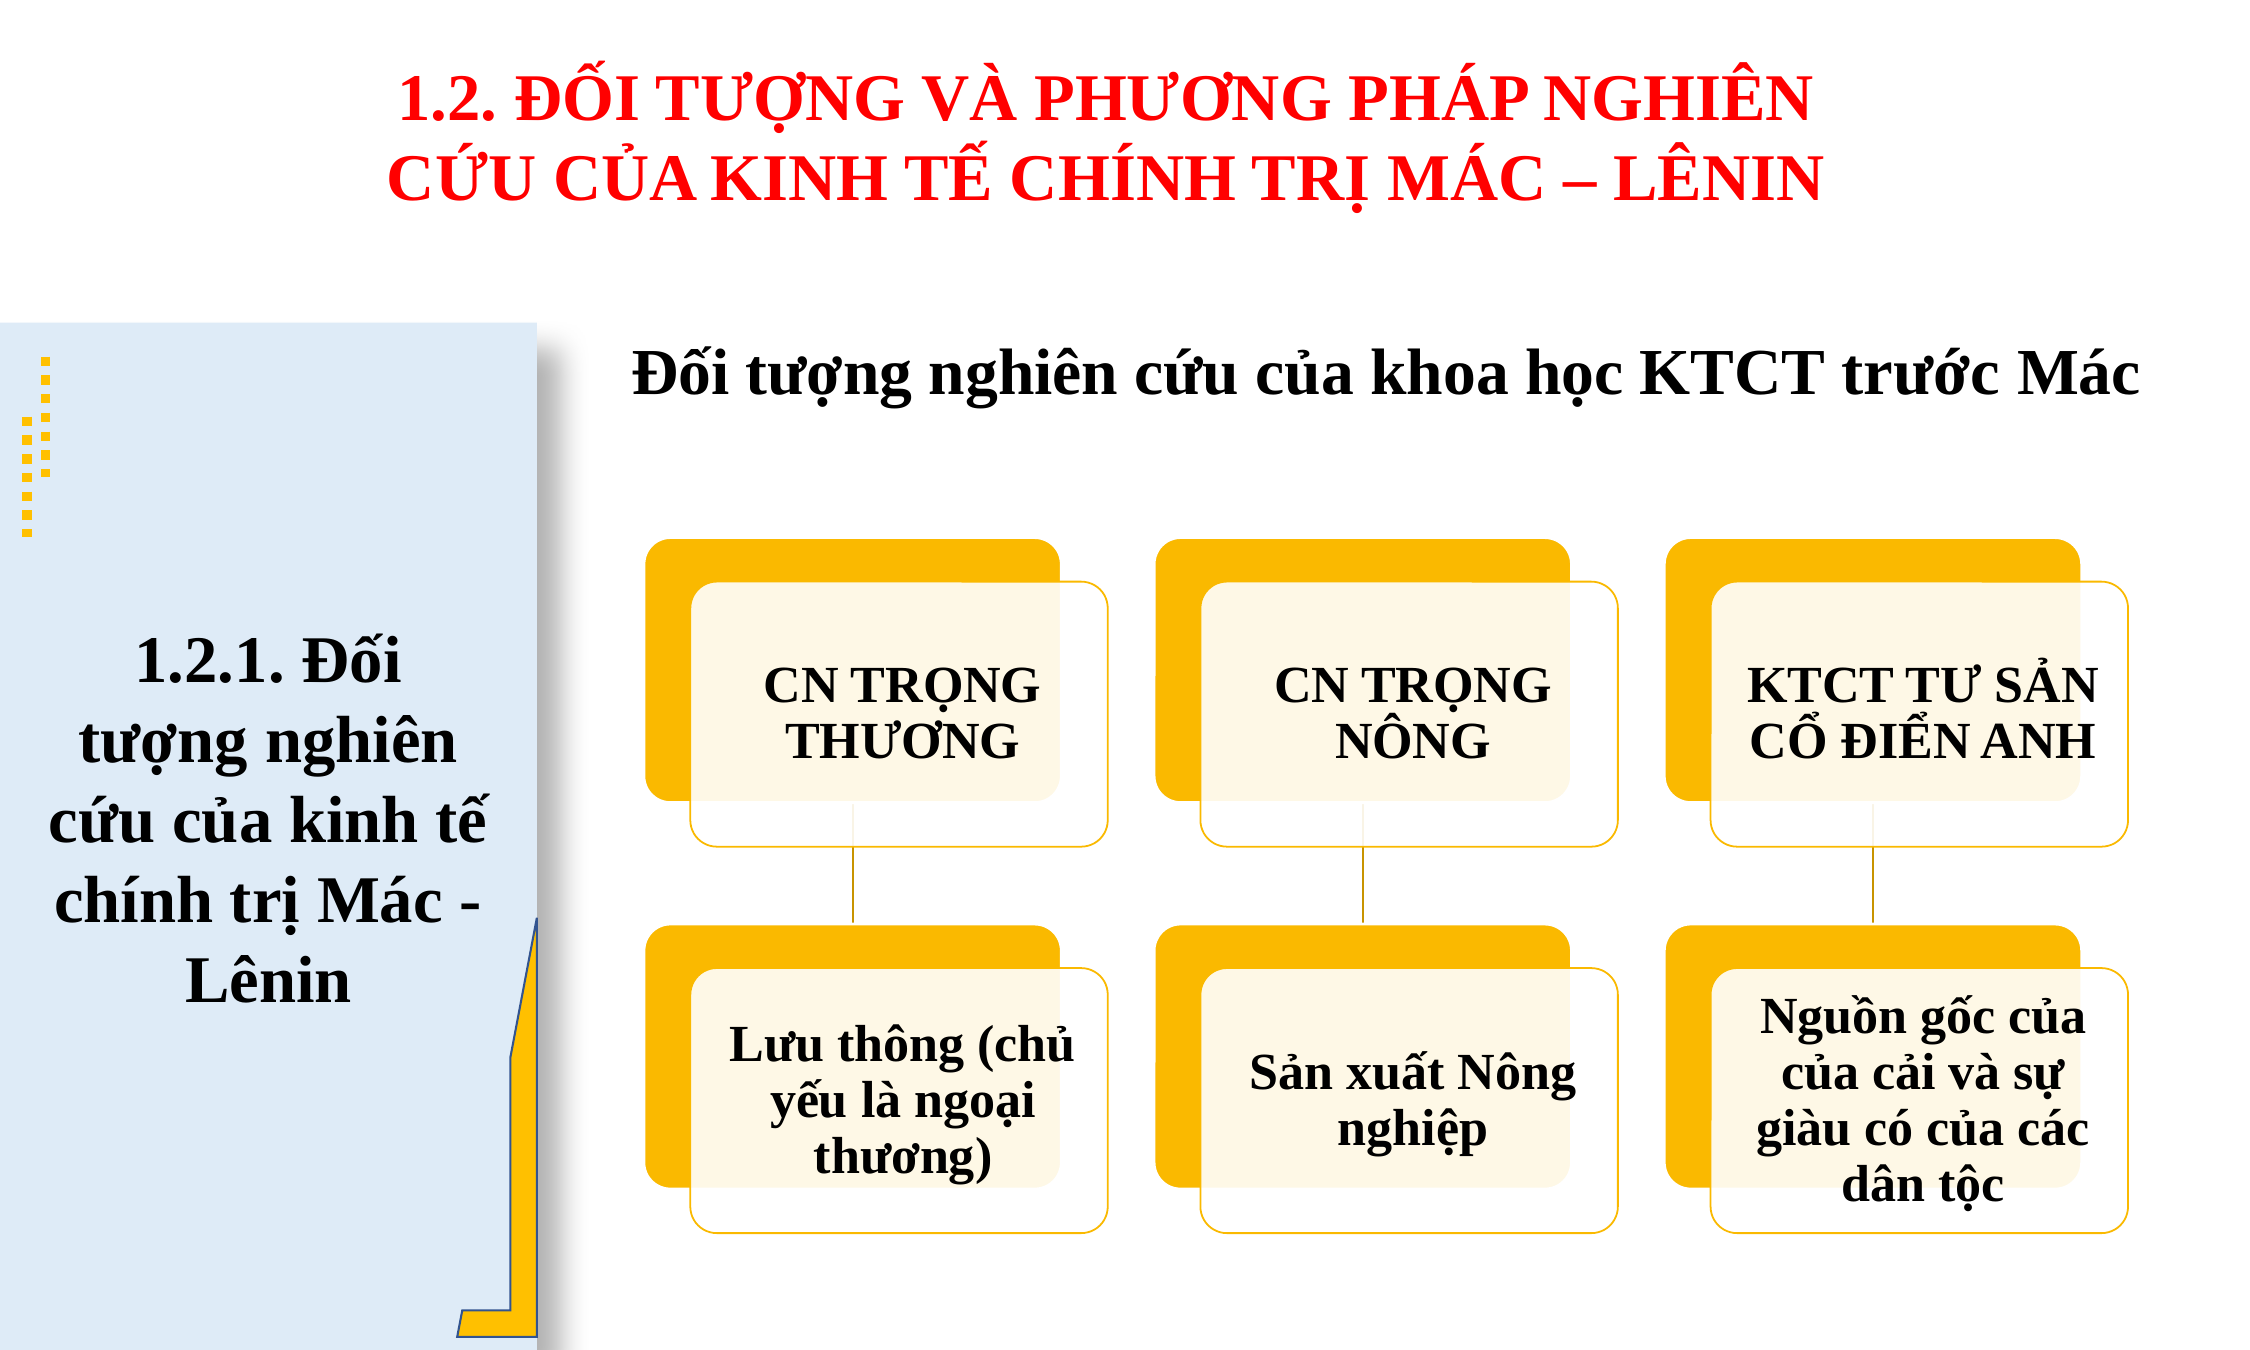

1.2. ĐỐI TƯỢNG VÀ PHƯƠNG PHÁP NGHIÊN CỨU CỦA KINH TẾ CHÍNH TRỊ MÁC – LÊNIN
Đối tượng nghiên cứu của khoa học KTCT trước Mác

CN TRỌNG THƯƠNG
Lưu thông (chủ yếu là ngoại thương)
CN TRỌNG NÔNG
Sản xuất Nông nghiệp
KTCT TƯ SẢN CỔ ĐIỂN ANH
Nguồn gốc của của cải và sự giàu có của các dân tộc
1.2.1. Đối tượng nghiên cứu của kinh tế chính trị Mác - Lênin